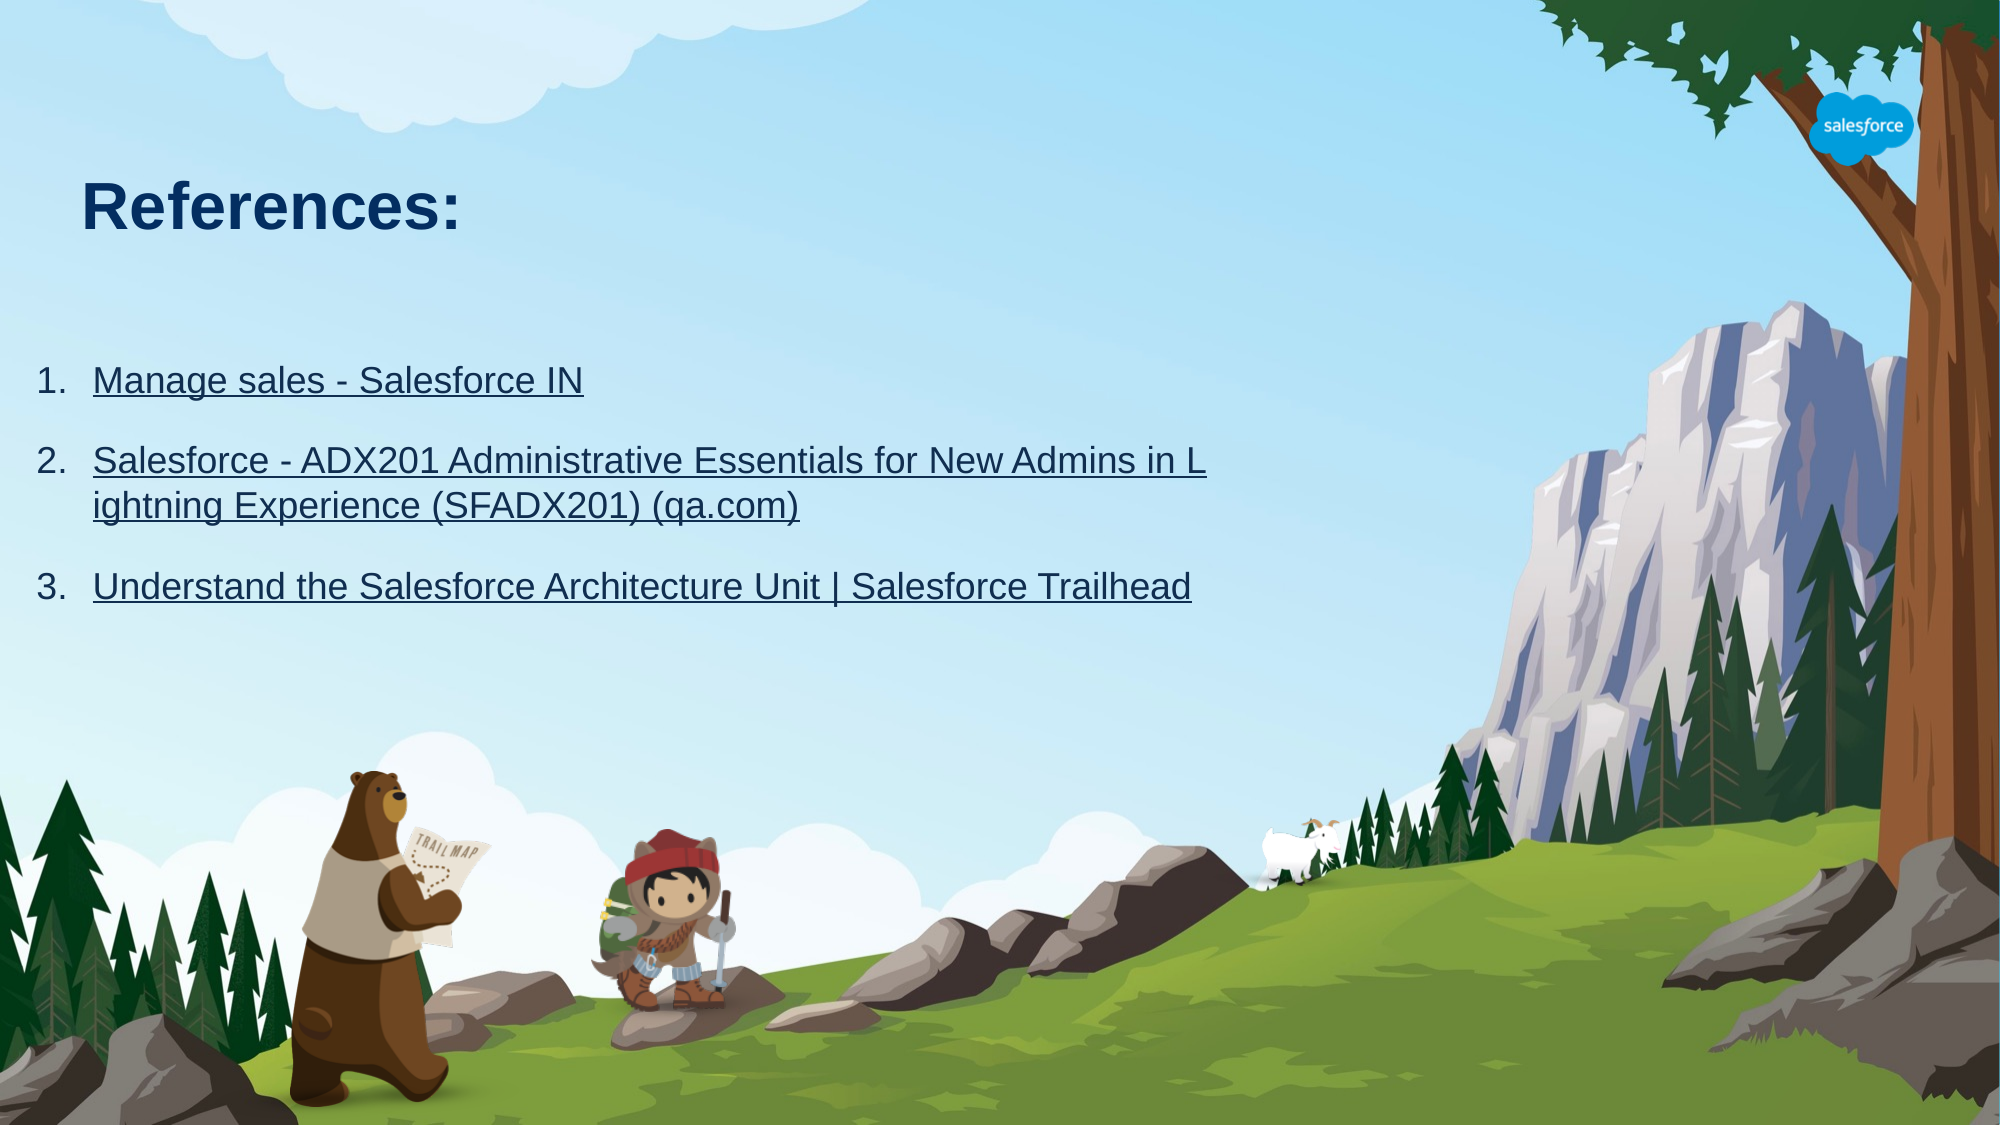

# References:

Manage sales - Salesforce IN
Salesforce - ADX201 Administrative Essentials for New Admins in Lightning Experience (SFADX201) (qa.com)
Understand the Salesforce Architecture Unit | Salesforce Trailhead